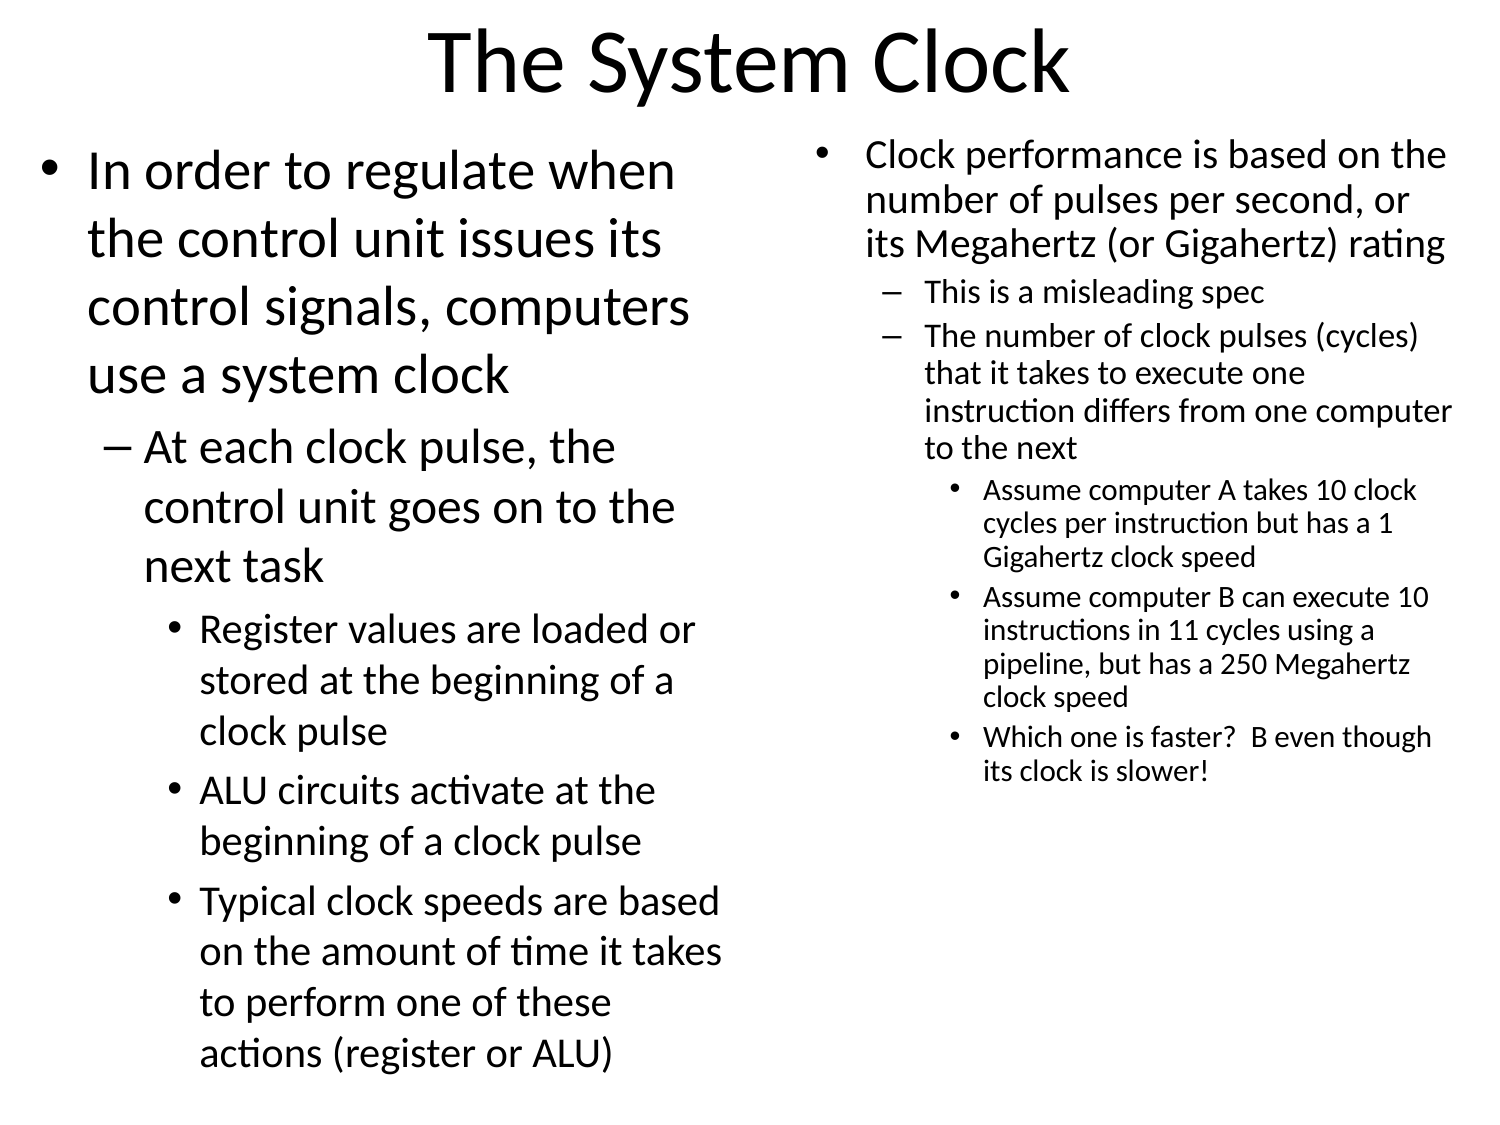

# The System Clock
In order to regulate when the control unit issues its control signals, computers use a system clock
At each clock pulse, the control unit goes on to the next task
Register values are loaded or stored at the beginning of a clock pulse
ALU circuits activate at the beginning of a clock pulse
Typical clock speeds are based on the amount of time it takes to perform one of these actions (register or ALU)
Clock performance is based on the number of pulses per second, or its Megahertz (or Gigahertz) rating
This is a misleading spec
The number of clock pulses (cycles) that it takes to execute one instruction differs from one computer to the next
Assume computer A takes 10 clock cycles per instruction but has a 1 Gigahertz clock speed
Assume computer B can execute 10 instructions in 11 cycles using a pipeline, but has a 250 Megahertz clock speed
Which one is faster?  B even though its clock is slower!